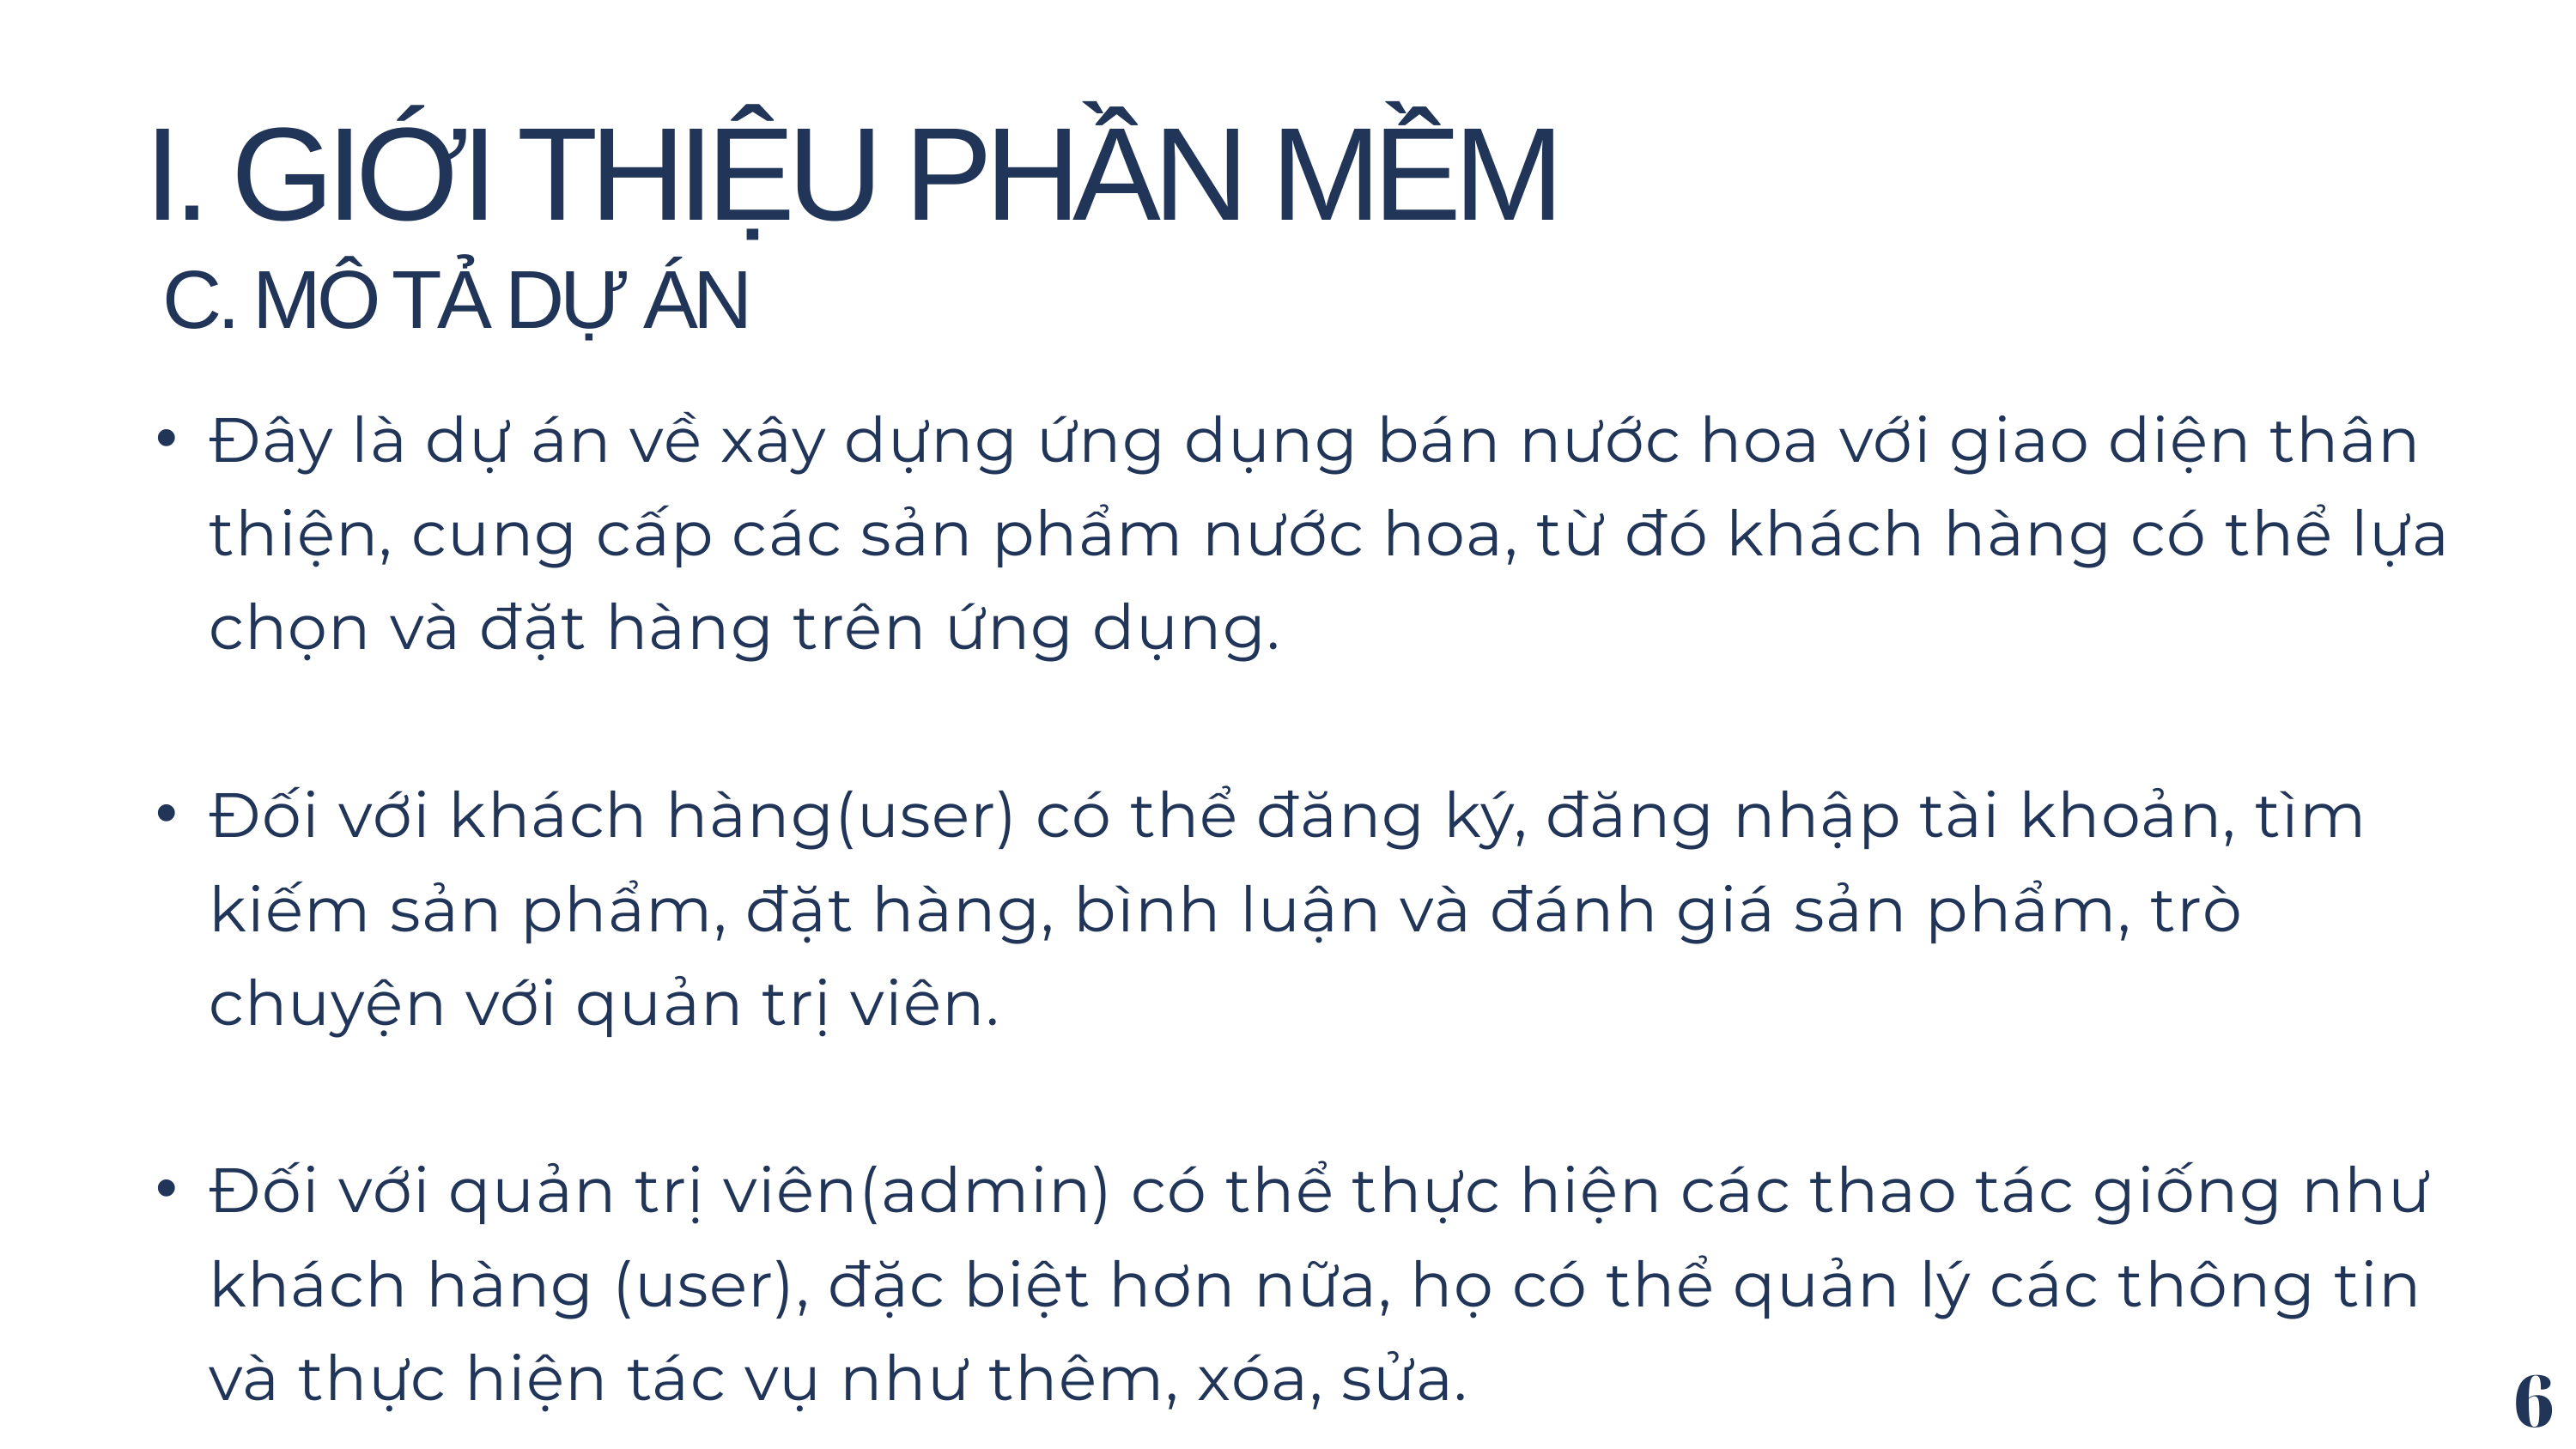

I. GIỚI THIỆU PHẦN MỀM
C. MÔ TẢ DỰ ÁN
Đây là dự án về xây dựng ứng dụng bán nước hoa với giao diện thân thiện, cung cấp các sản phẩm nước hoa, từ đó khách hàng có thể lựa chọn và đặt hàng trên ứng dụng.

Đối với khách hàng(user) có thể đăng ký, đăng nhập tài khoản, tìm kiếm sản phẩm, đặt hàng, bình luận và đánh giá sản phẩm, trò chuyện với quản trị viên.

Đối với quản trị viên(admin) có thể thực hiện các thao tác giống như khách hàng (user), đặc biệt hơn nữa, họ có thể quản lý các thông tin và thực hiện tác vụ như thêm, xóa, sửa.
6